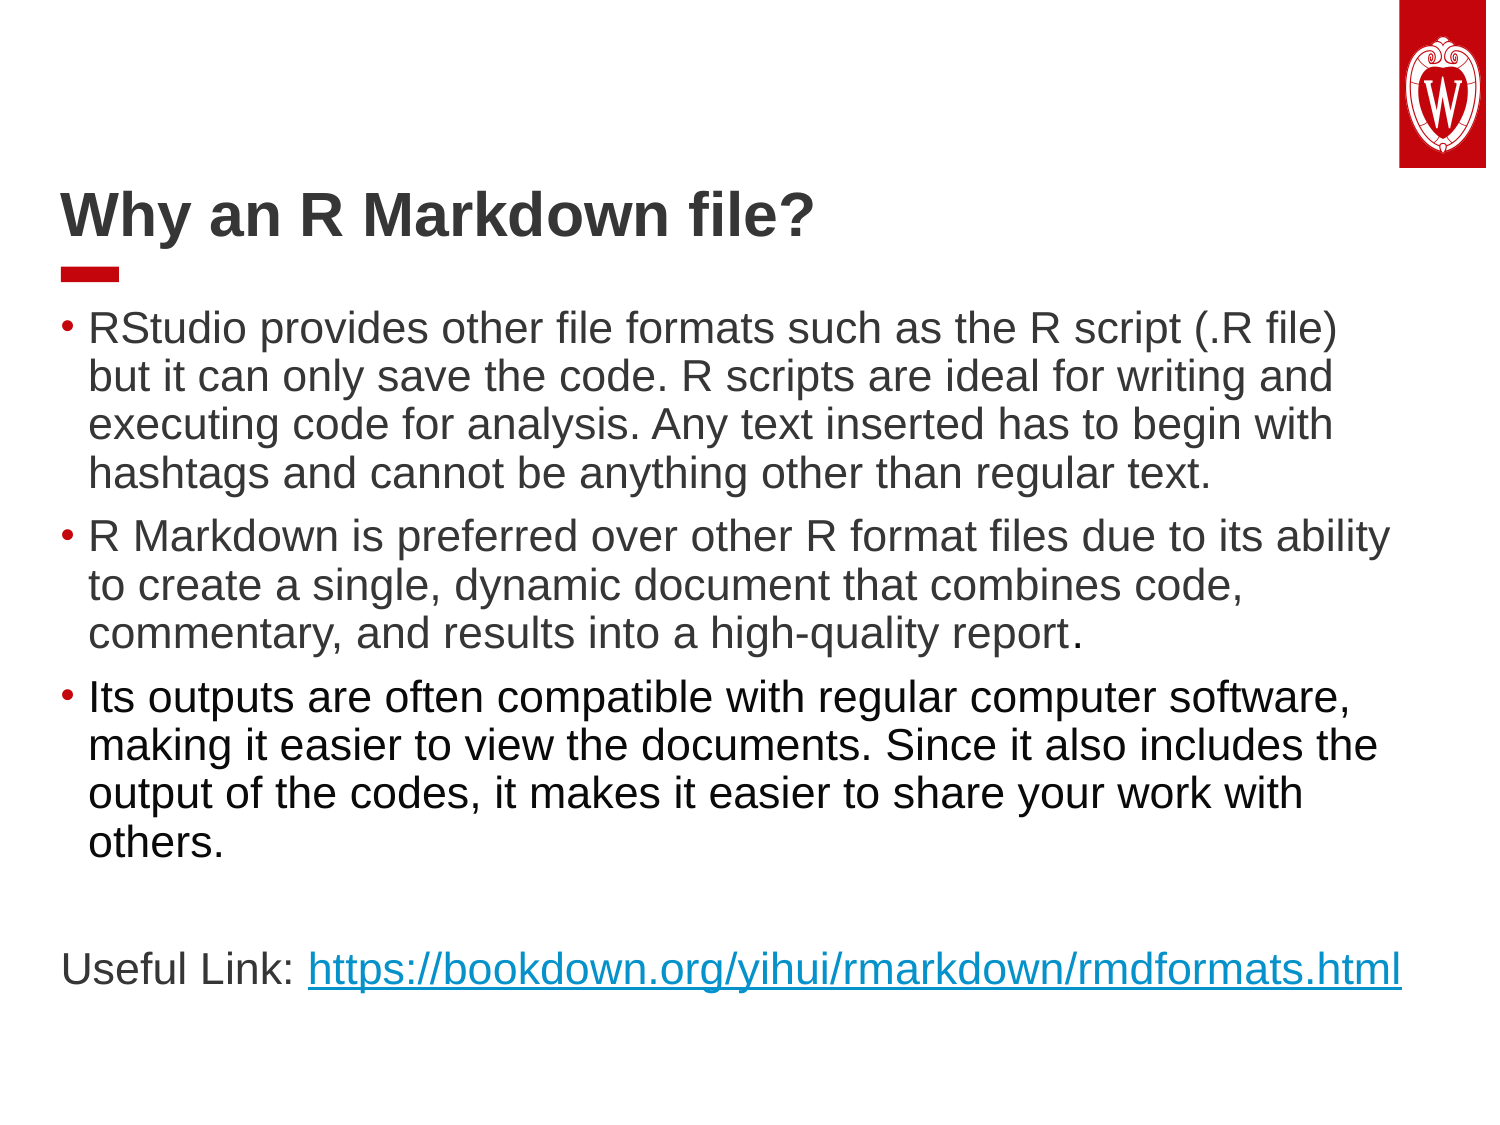

# Why an R Markdown file?
RStudio provides other file formats such as the R script (.R file) but it can only save the code. R scripts are ideal for writing and executing code for analysis. Any text inserted has to begin with hashtags and cannot be anything other than regular text.
R Markdown is preferred over other R format files due to its ability to create a single, dynamic document that combines code, commentary, and results into a high-quality report.
Its outputs are often compatible with regular computer software, making it easier to view the documents. Since it also includes the output of the codes, it makes it easier to share your work with others.

Useful Link: https://bookdown.org/yihui/rmarkdown/rmdformats.html